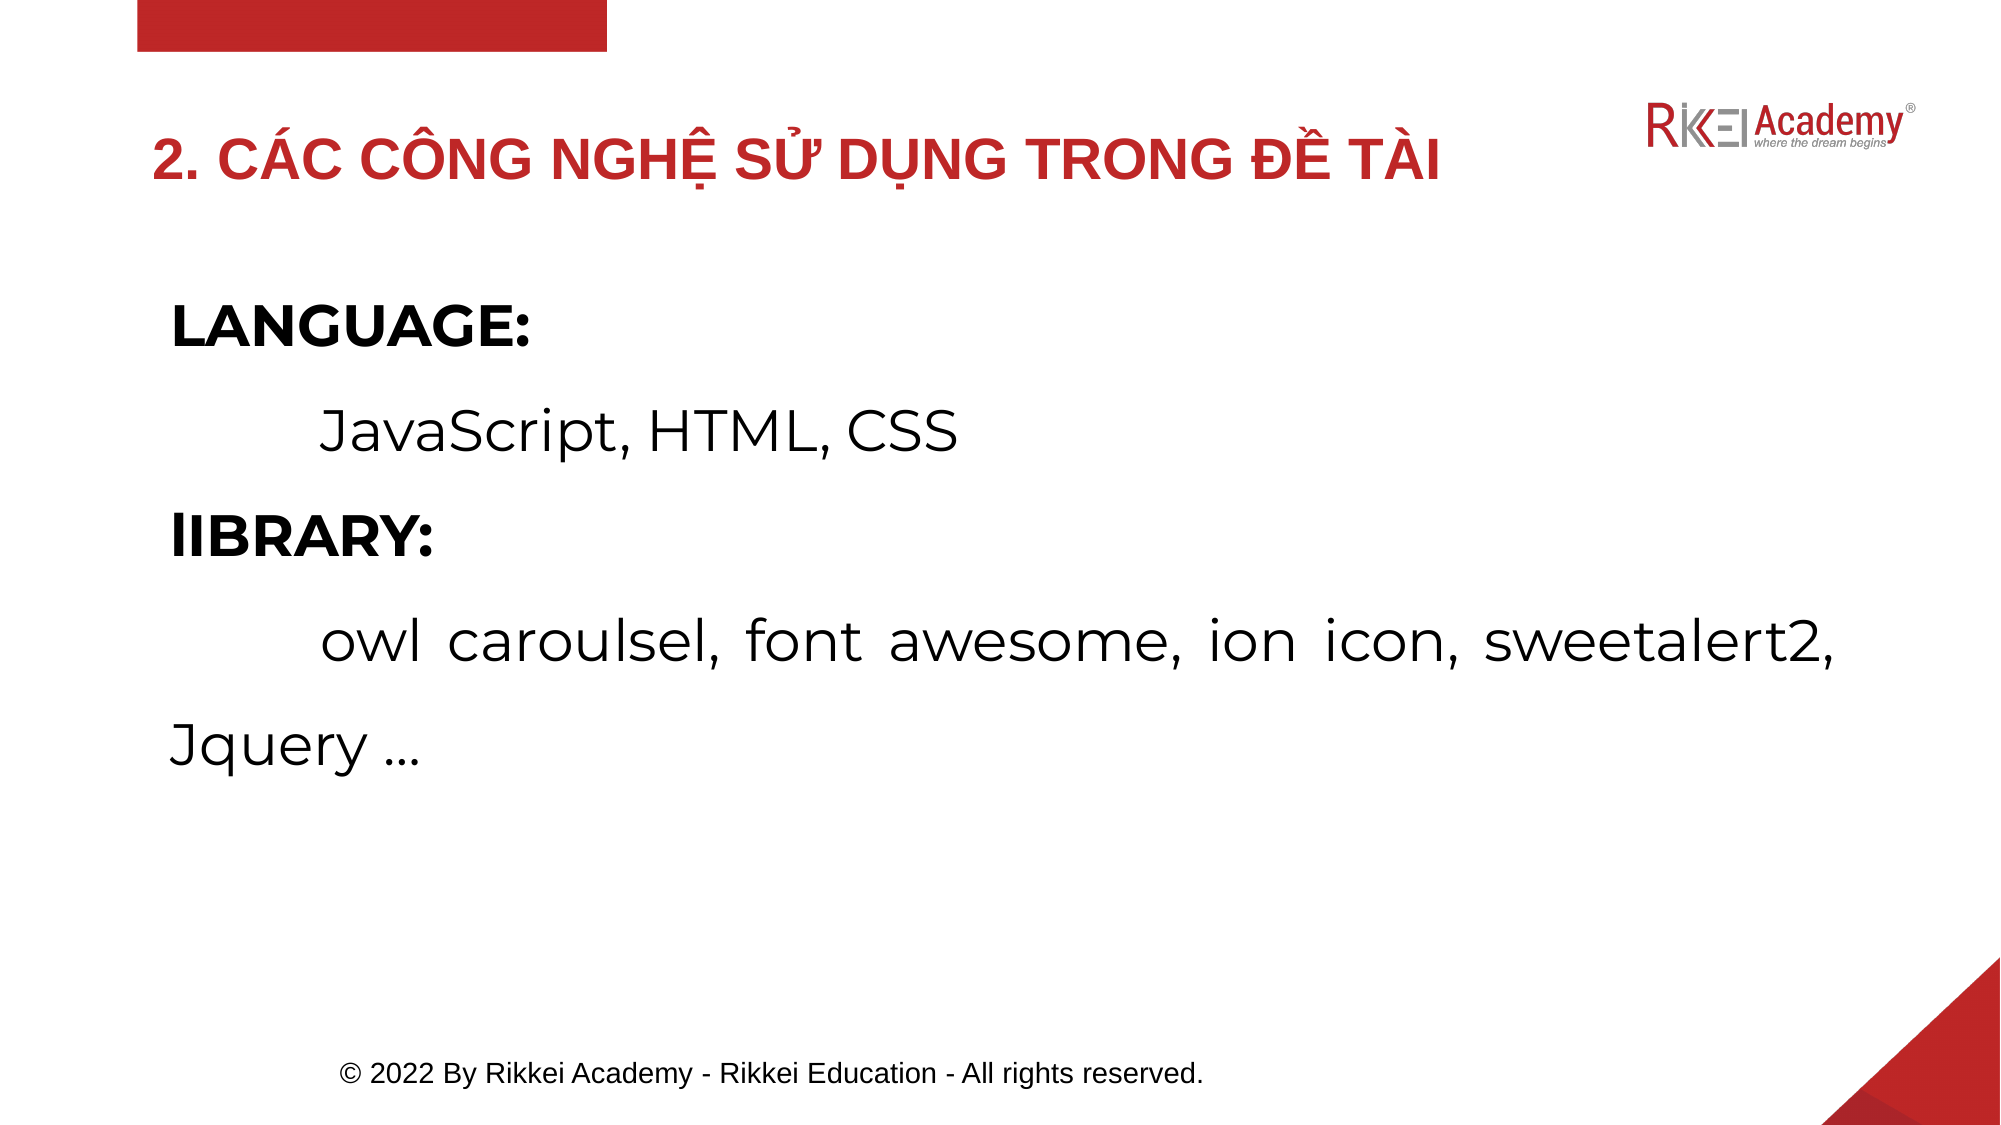

# 2. CÁC CÔNG NGHỆ SỬ DỤNG TRONG ĐỀ TÀI
LANGUAGE:
	JavaScript, HTML, CSS
lIBRARY:
	owl caroulsel, font awesome, ion icon, sweetalert2, 	Jquery …